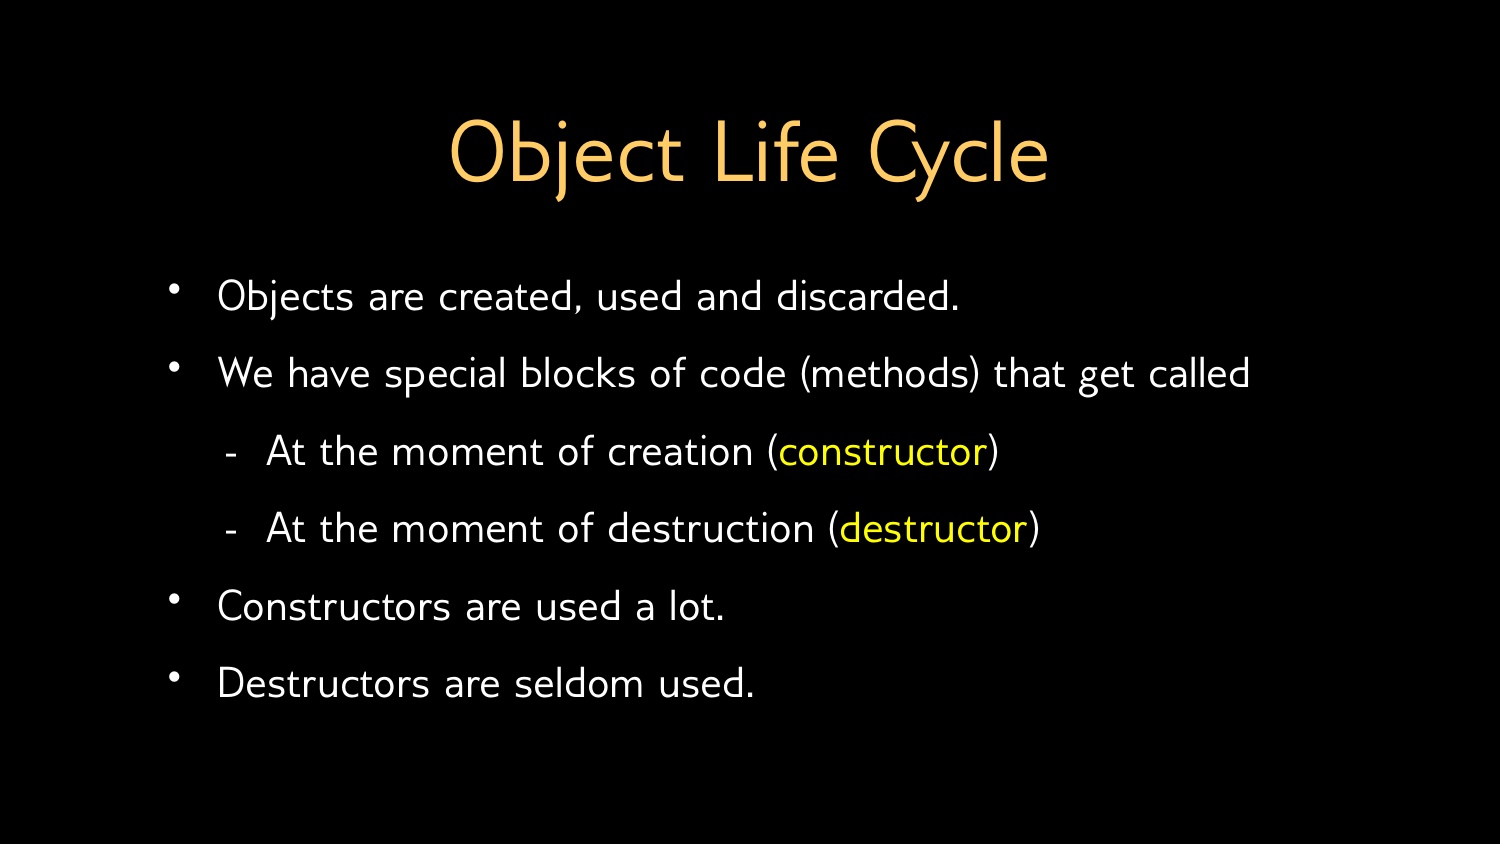

# Object Life Cycle
Objects are created, used and discarded.
We have special blocks of code (methods) that get called
-  At the moment of creation (constructor)
-  At the moment of destruction (destructor)
Constructors are used a lot.
Destructors are seldom used.